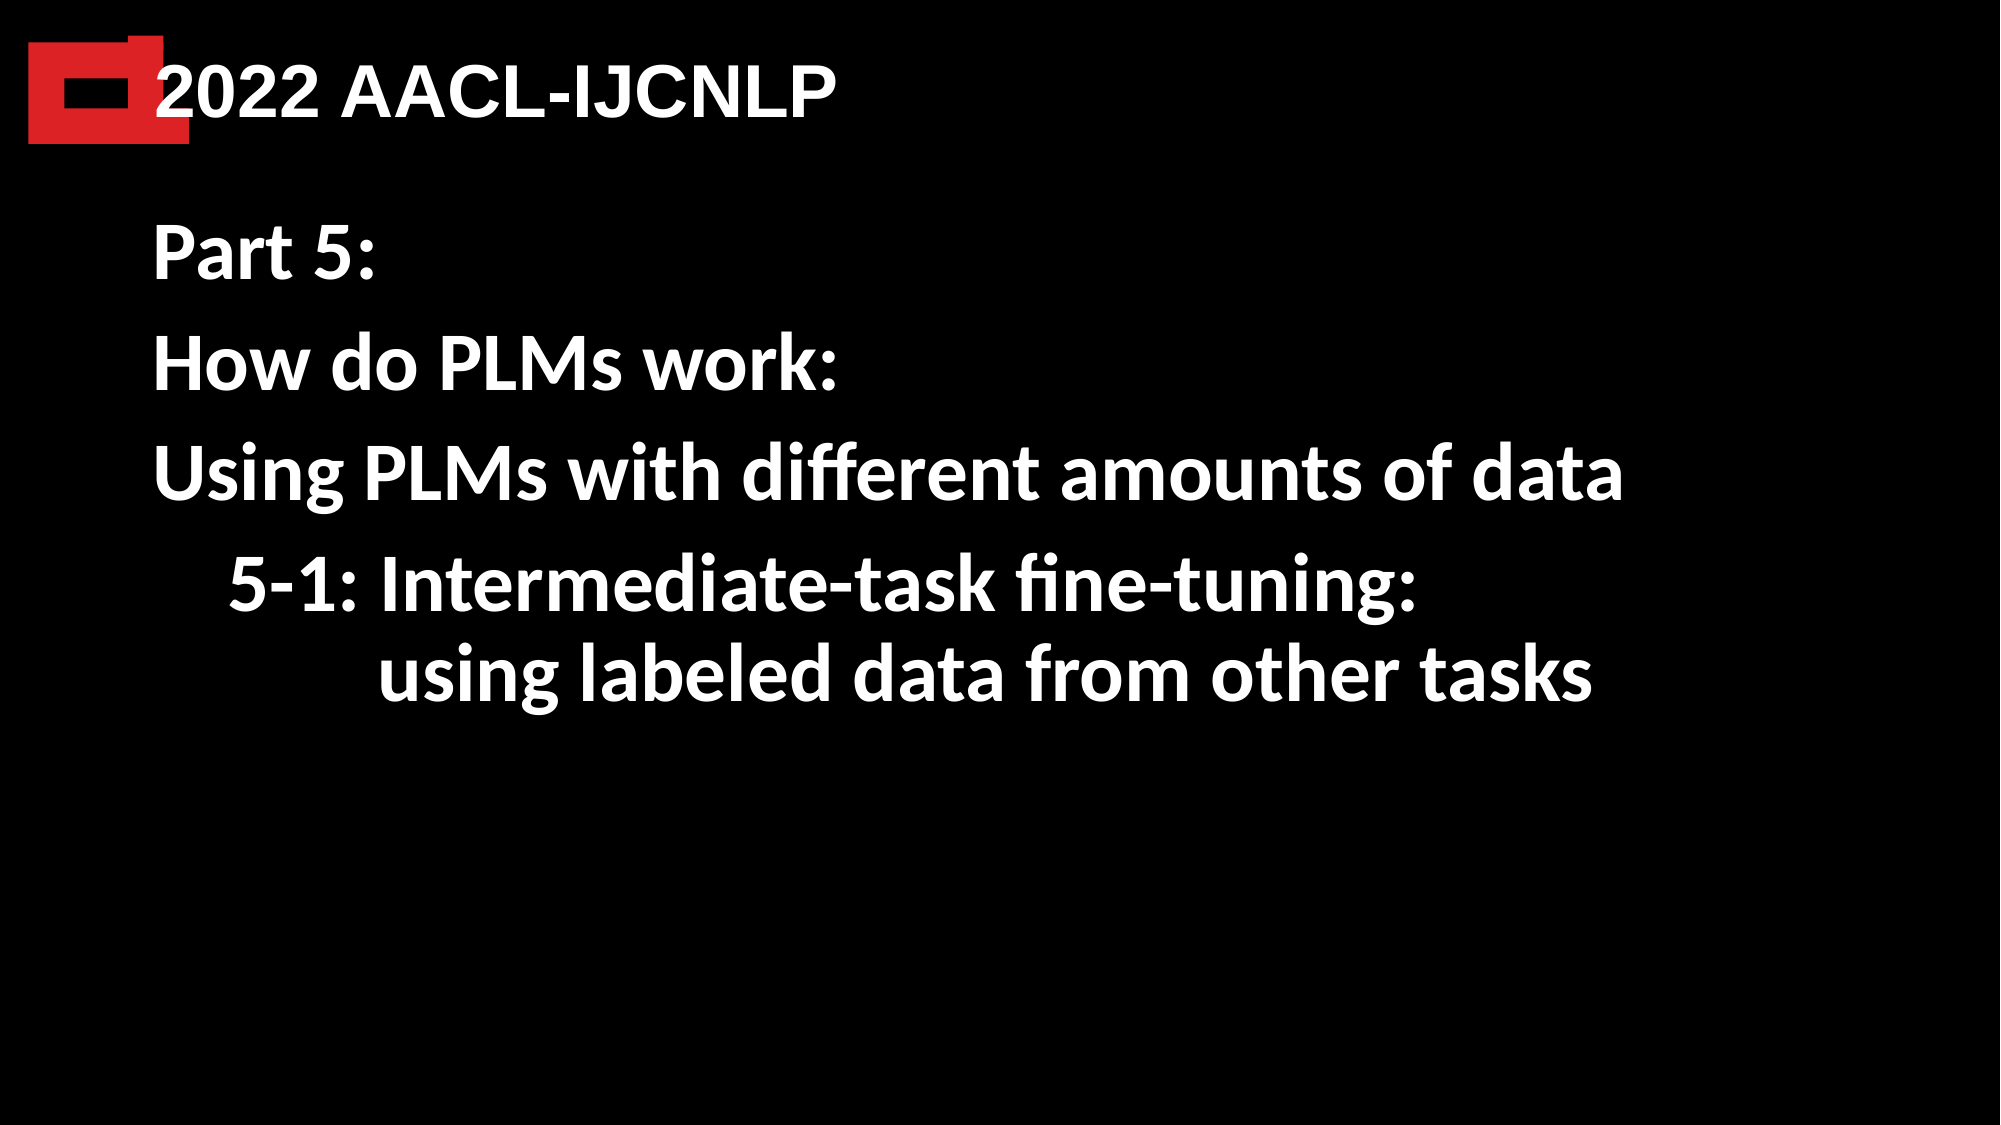

2022 AACL-IJCNLP

Part 5:
How do PLMs work:
Using PLMs with different amounts of data
    5-1: Intermediate-task fine-tuning:
            using labeled data from other tasks